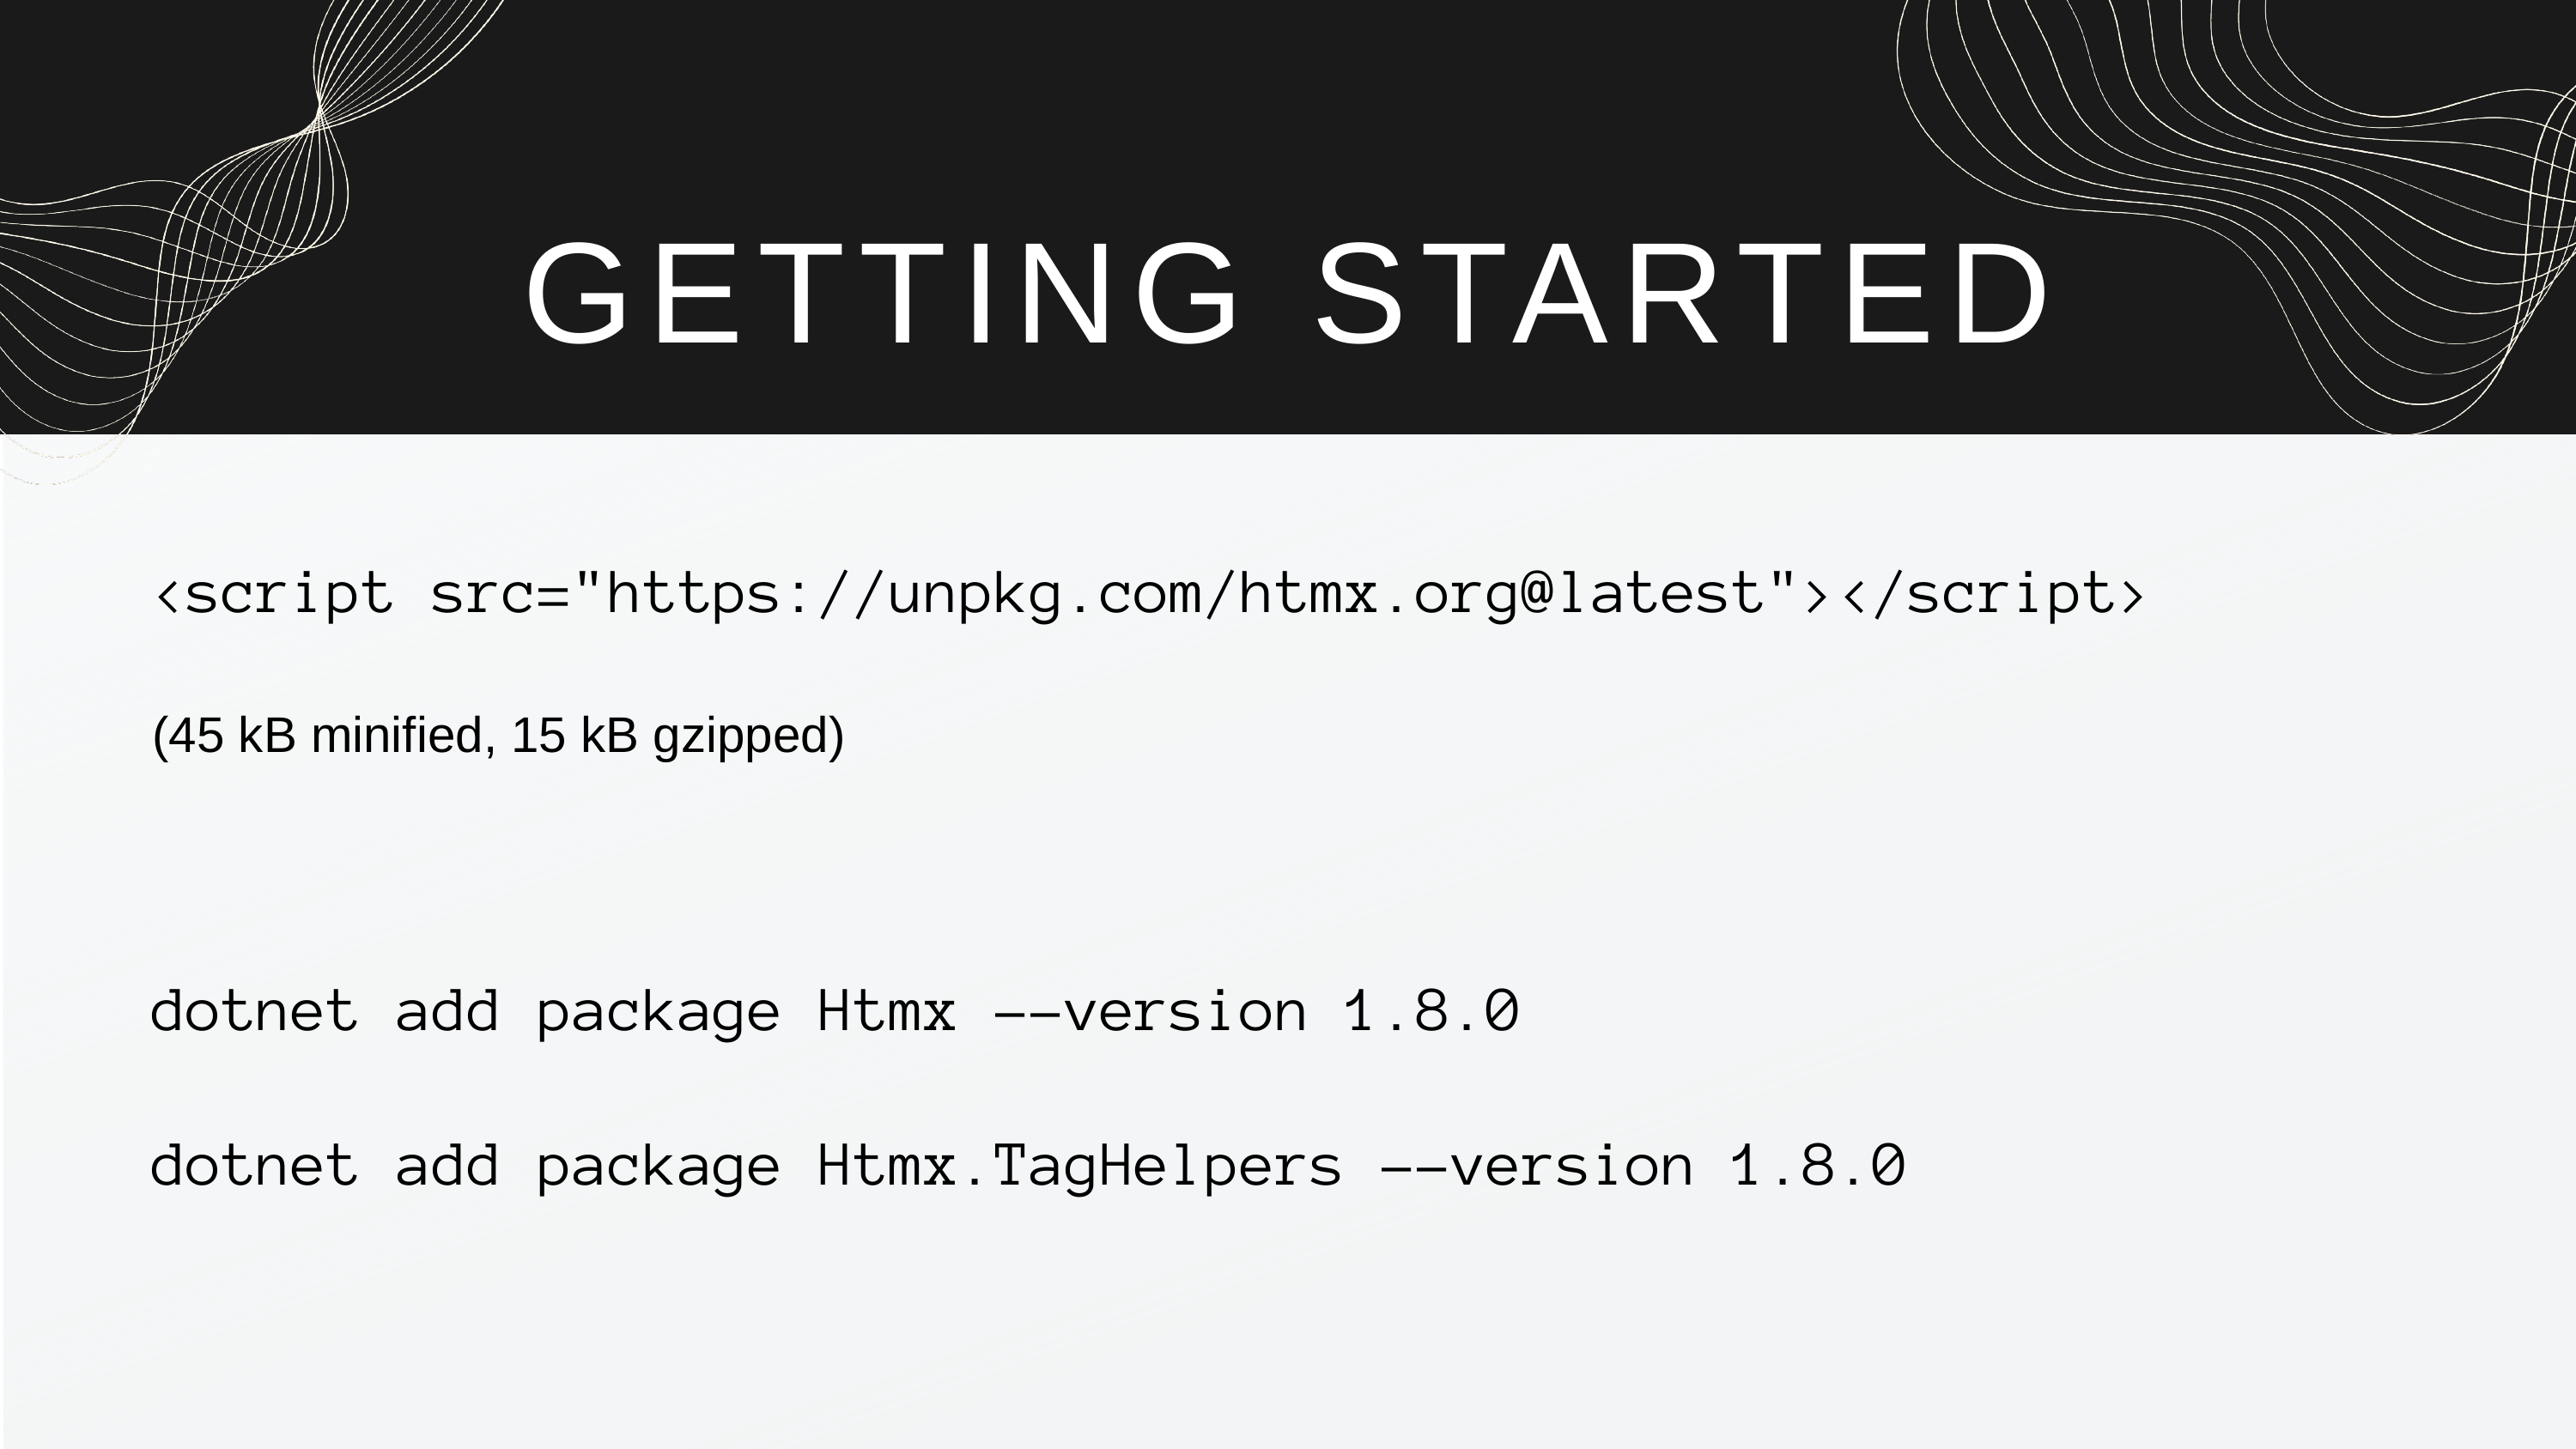

GETTING STARTED
<script src="https://unpkg.com/htmx.org@latest"></script>

(45 kB minified, 15 kB gzipped)
dotnet add package Htmx --version 1.8.0

dotnet add package Htmx.TagHelpers --version 1.8.0